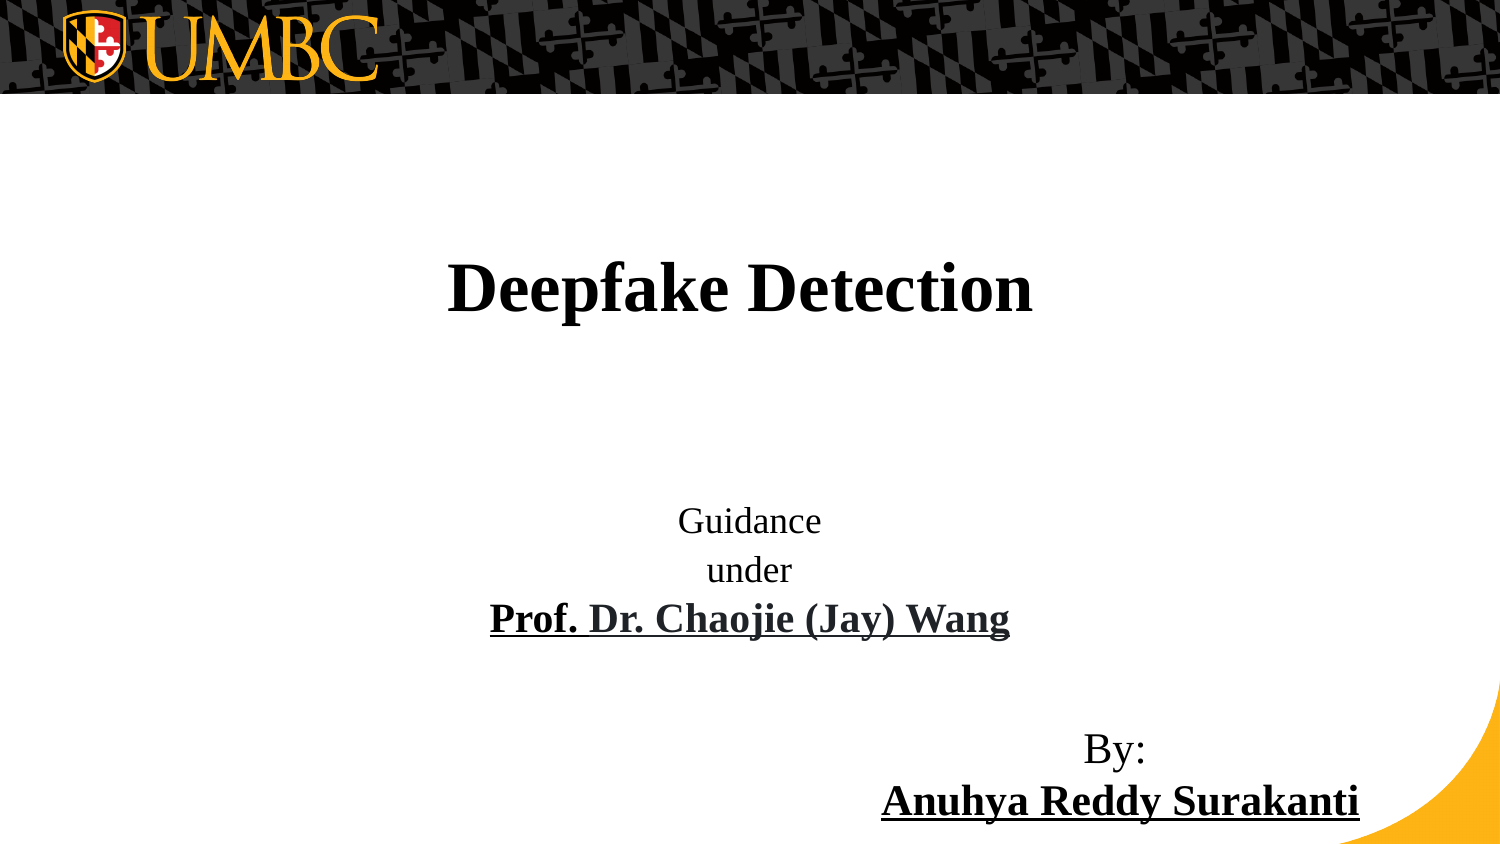

# Deepfake Detection

Guidance
 under
Prof. Dr. Chaojie (Jay) Wang
By:
Anuhya Reddy Surakanti